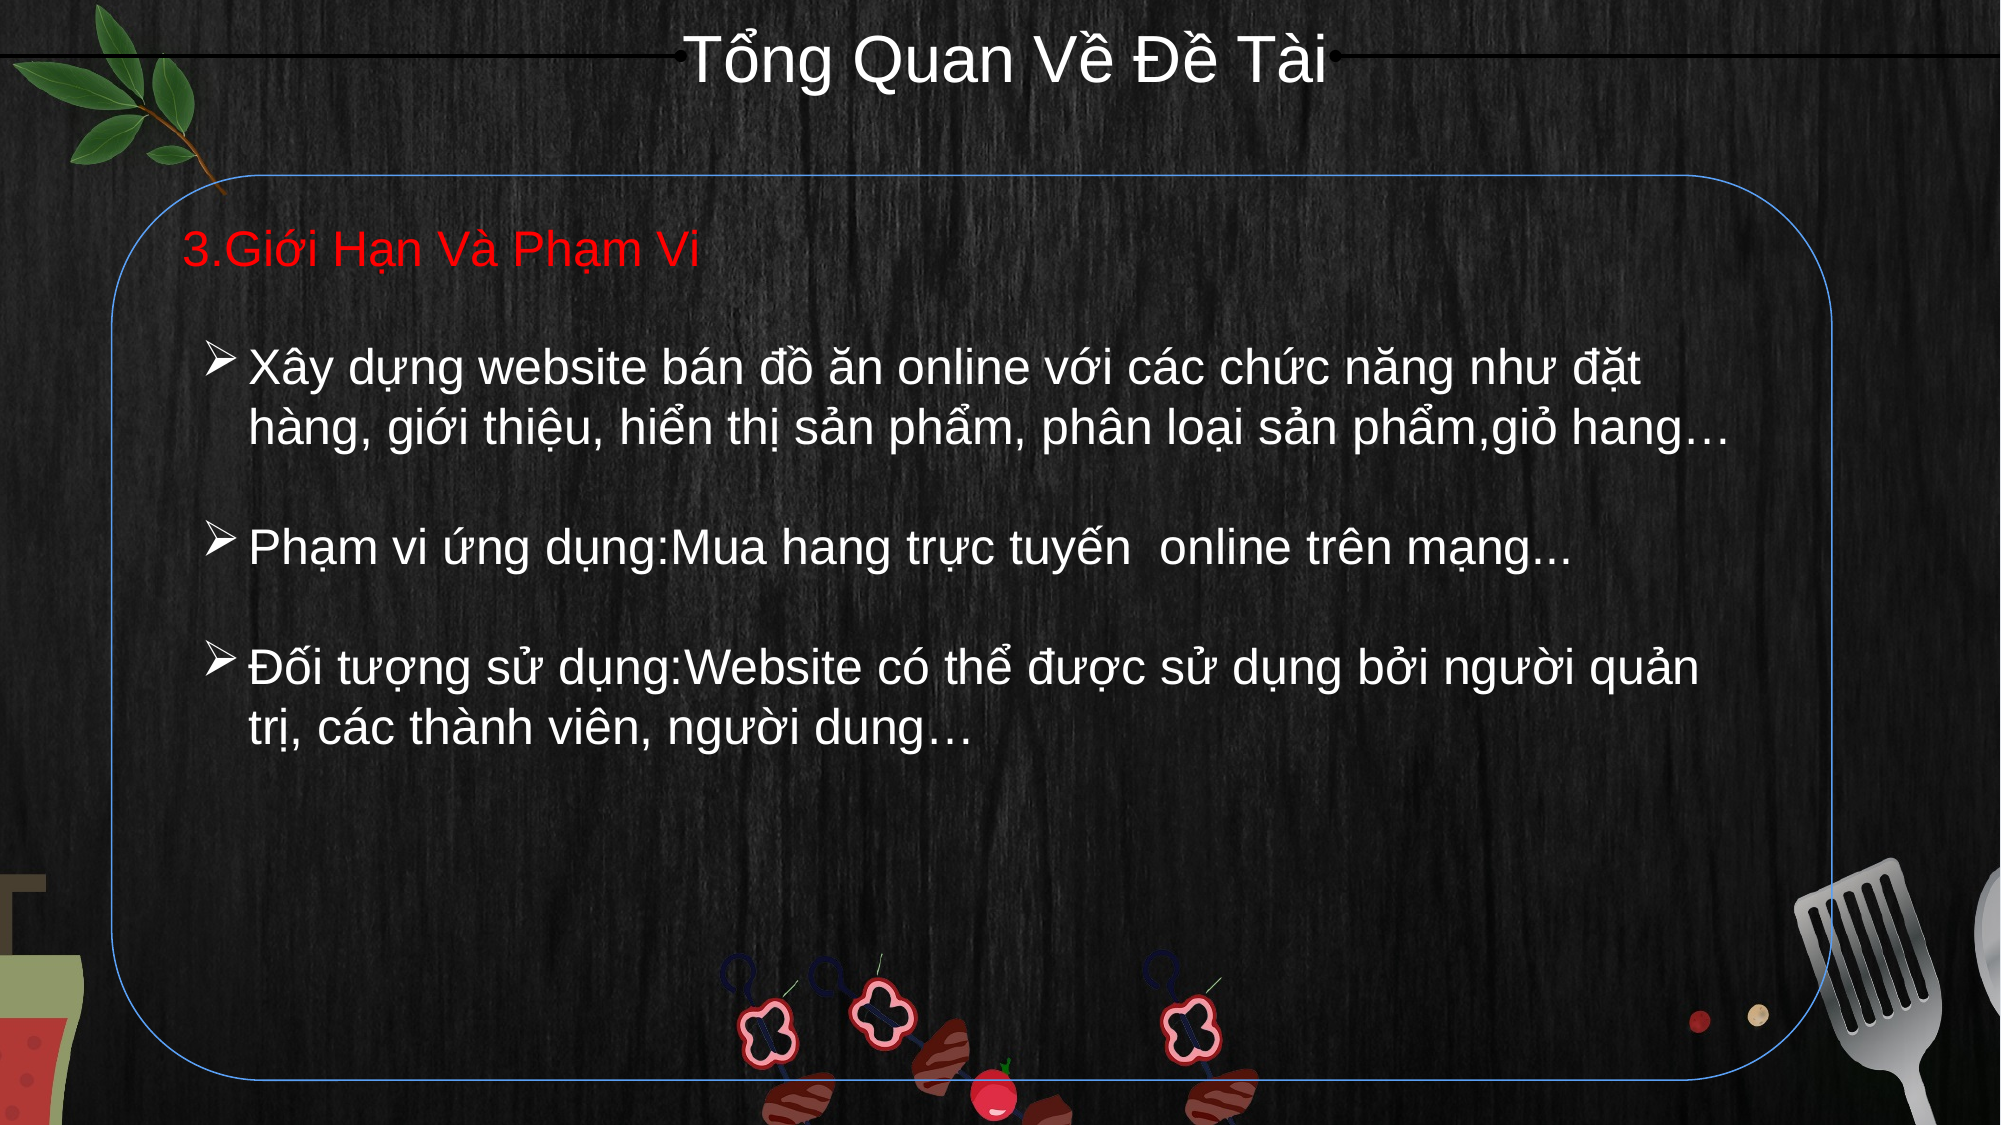

Tổng Quan Về Đề Tài

3.Giới Hạn Và Phạm Vi
Xây dựng website bán đồ ăn online với các chức năng như đặt hàng, giới thiệu, hiển thị sản phẩm, phân loại sản phẩm,giỏ hang…

Phạm vi ứng dụng:Mua hang trực tuyến  online trên mạng...

Đối tượng sử dụng:Website có thể được sử dụng bởi người quản trị, các thành viên, người dung…